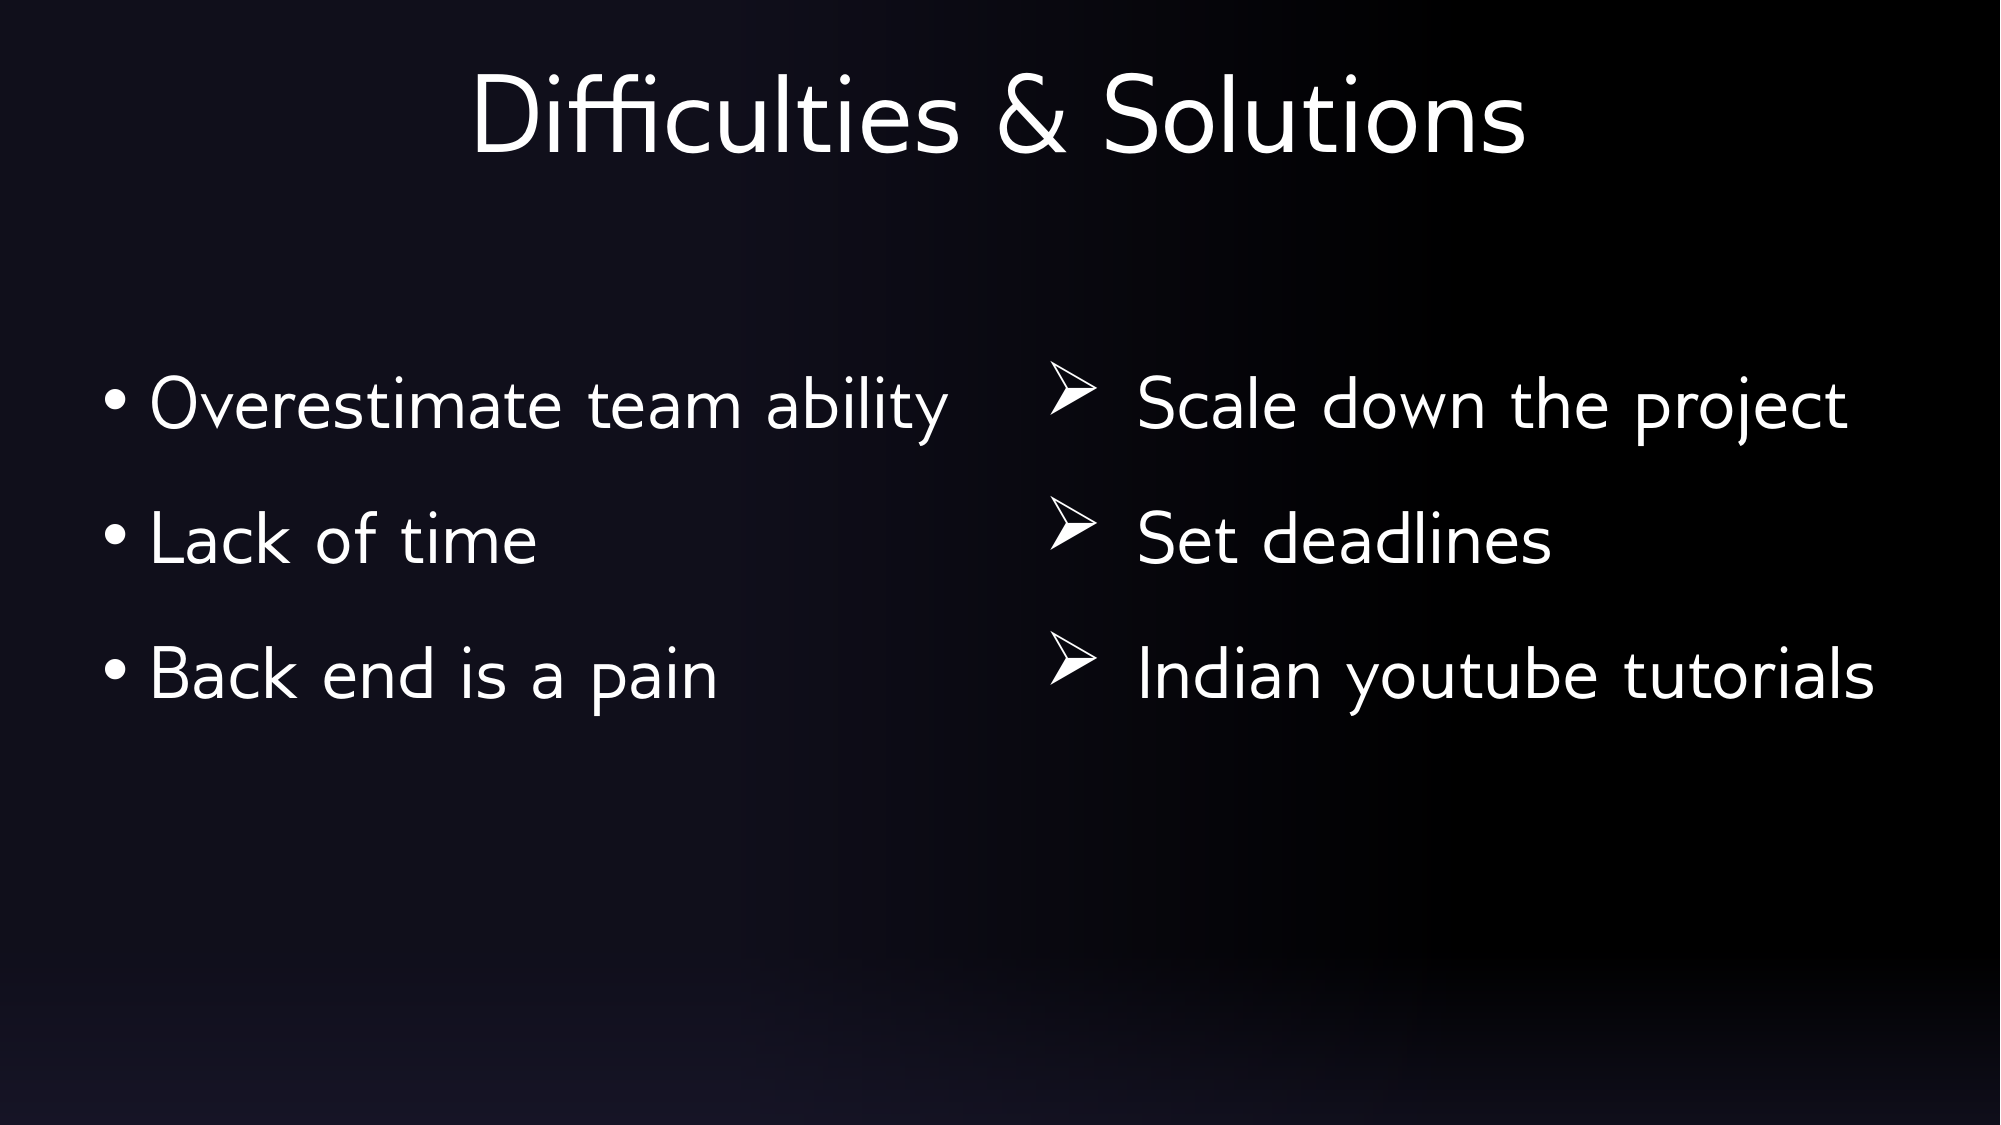

Difficulties & Solutions
Scale down the project
Set deadlines
Indian youtube tutorials
Overestimate team ability
Lack of time
Back end is a pain